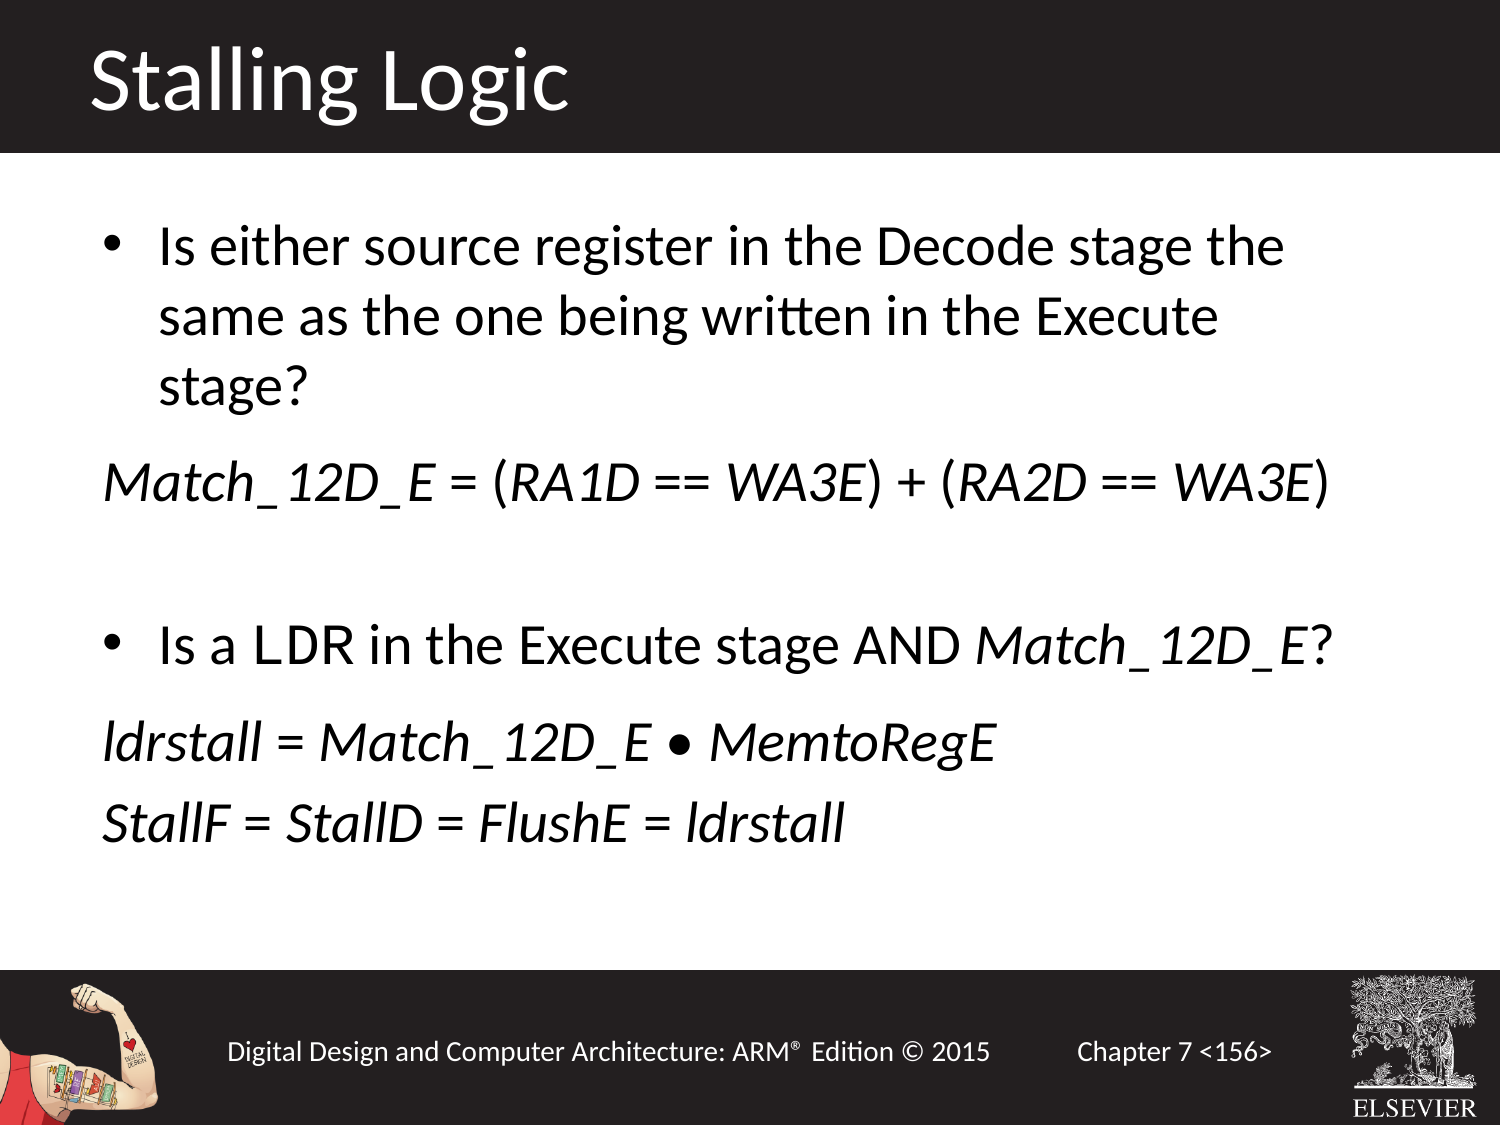

Stalling Logic

Is either source register in the Decode stage the same as the one being written in the Execute stage?

Match_12D_E = (RA1D == WA3E) + (RA2D == WA3E)

Is a LDR in the Execute stage AND Match_12D_E?

ldrstall = Match_12D_E • MemtoRegE
StallF = StallD = FlushE = ldrstall